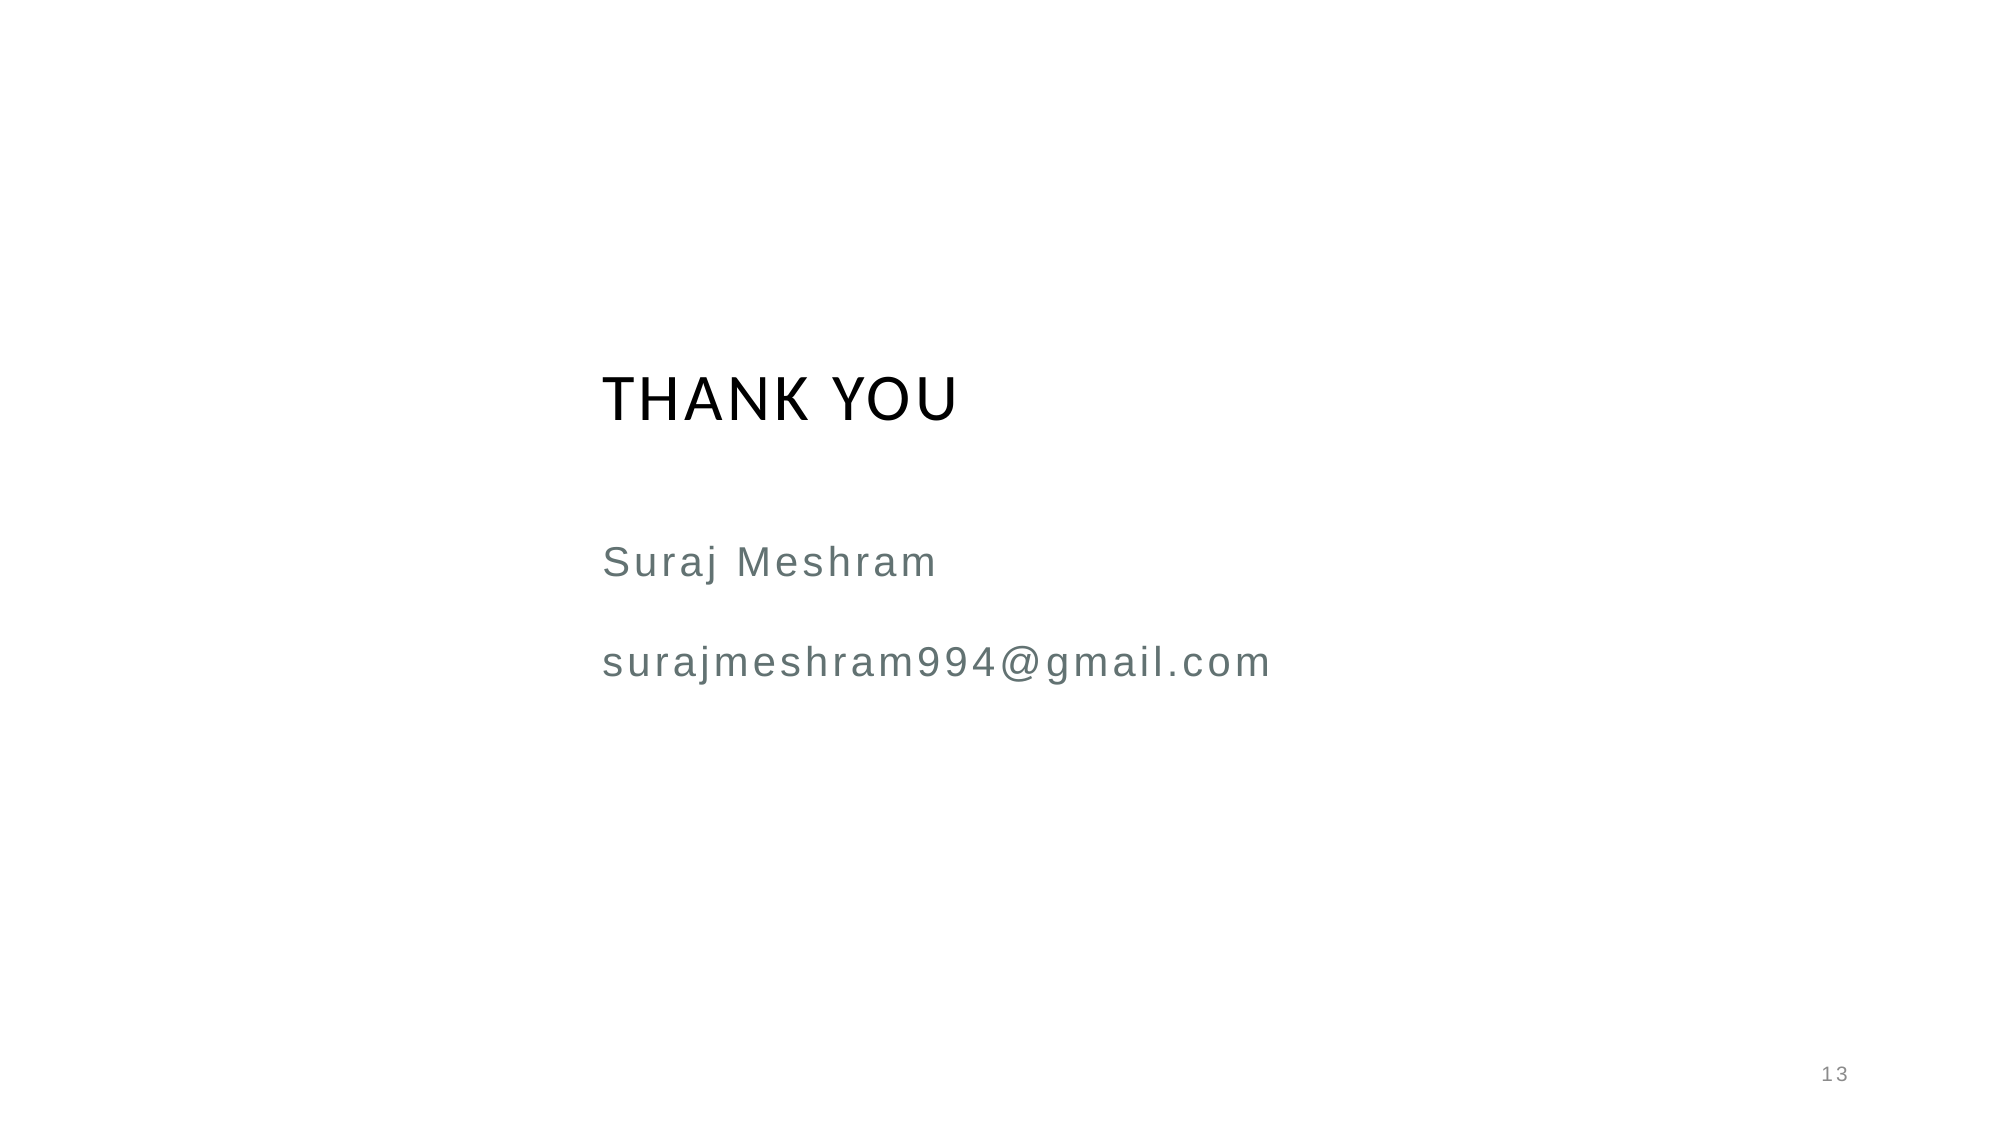

# Thank you
Suraj Meshram
surajmeshram994@gmail.com​​
13